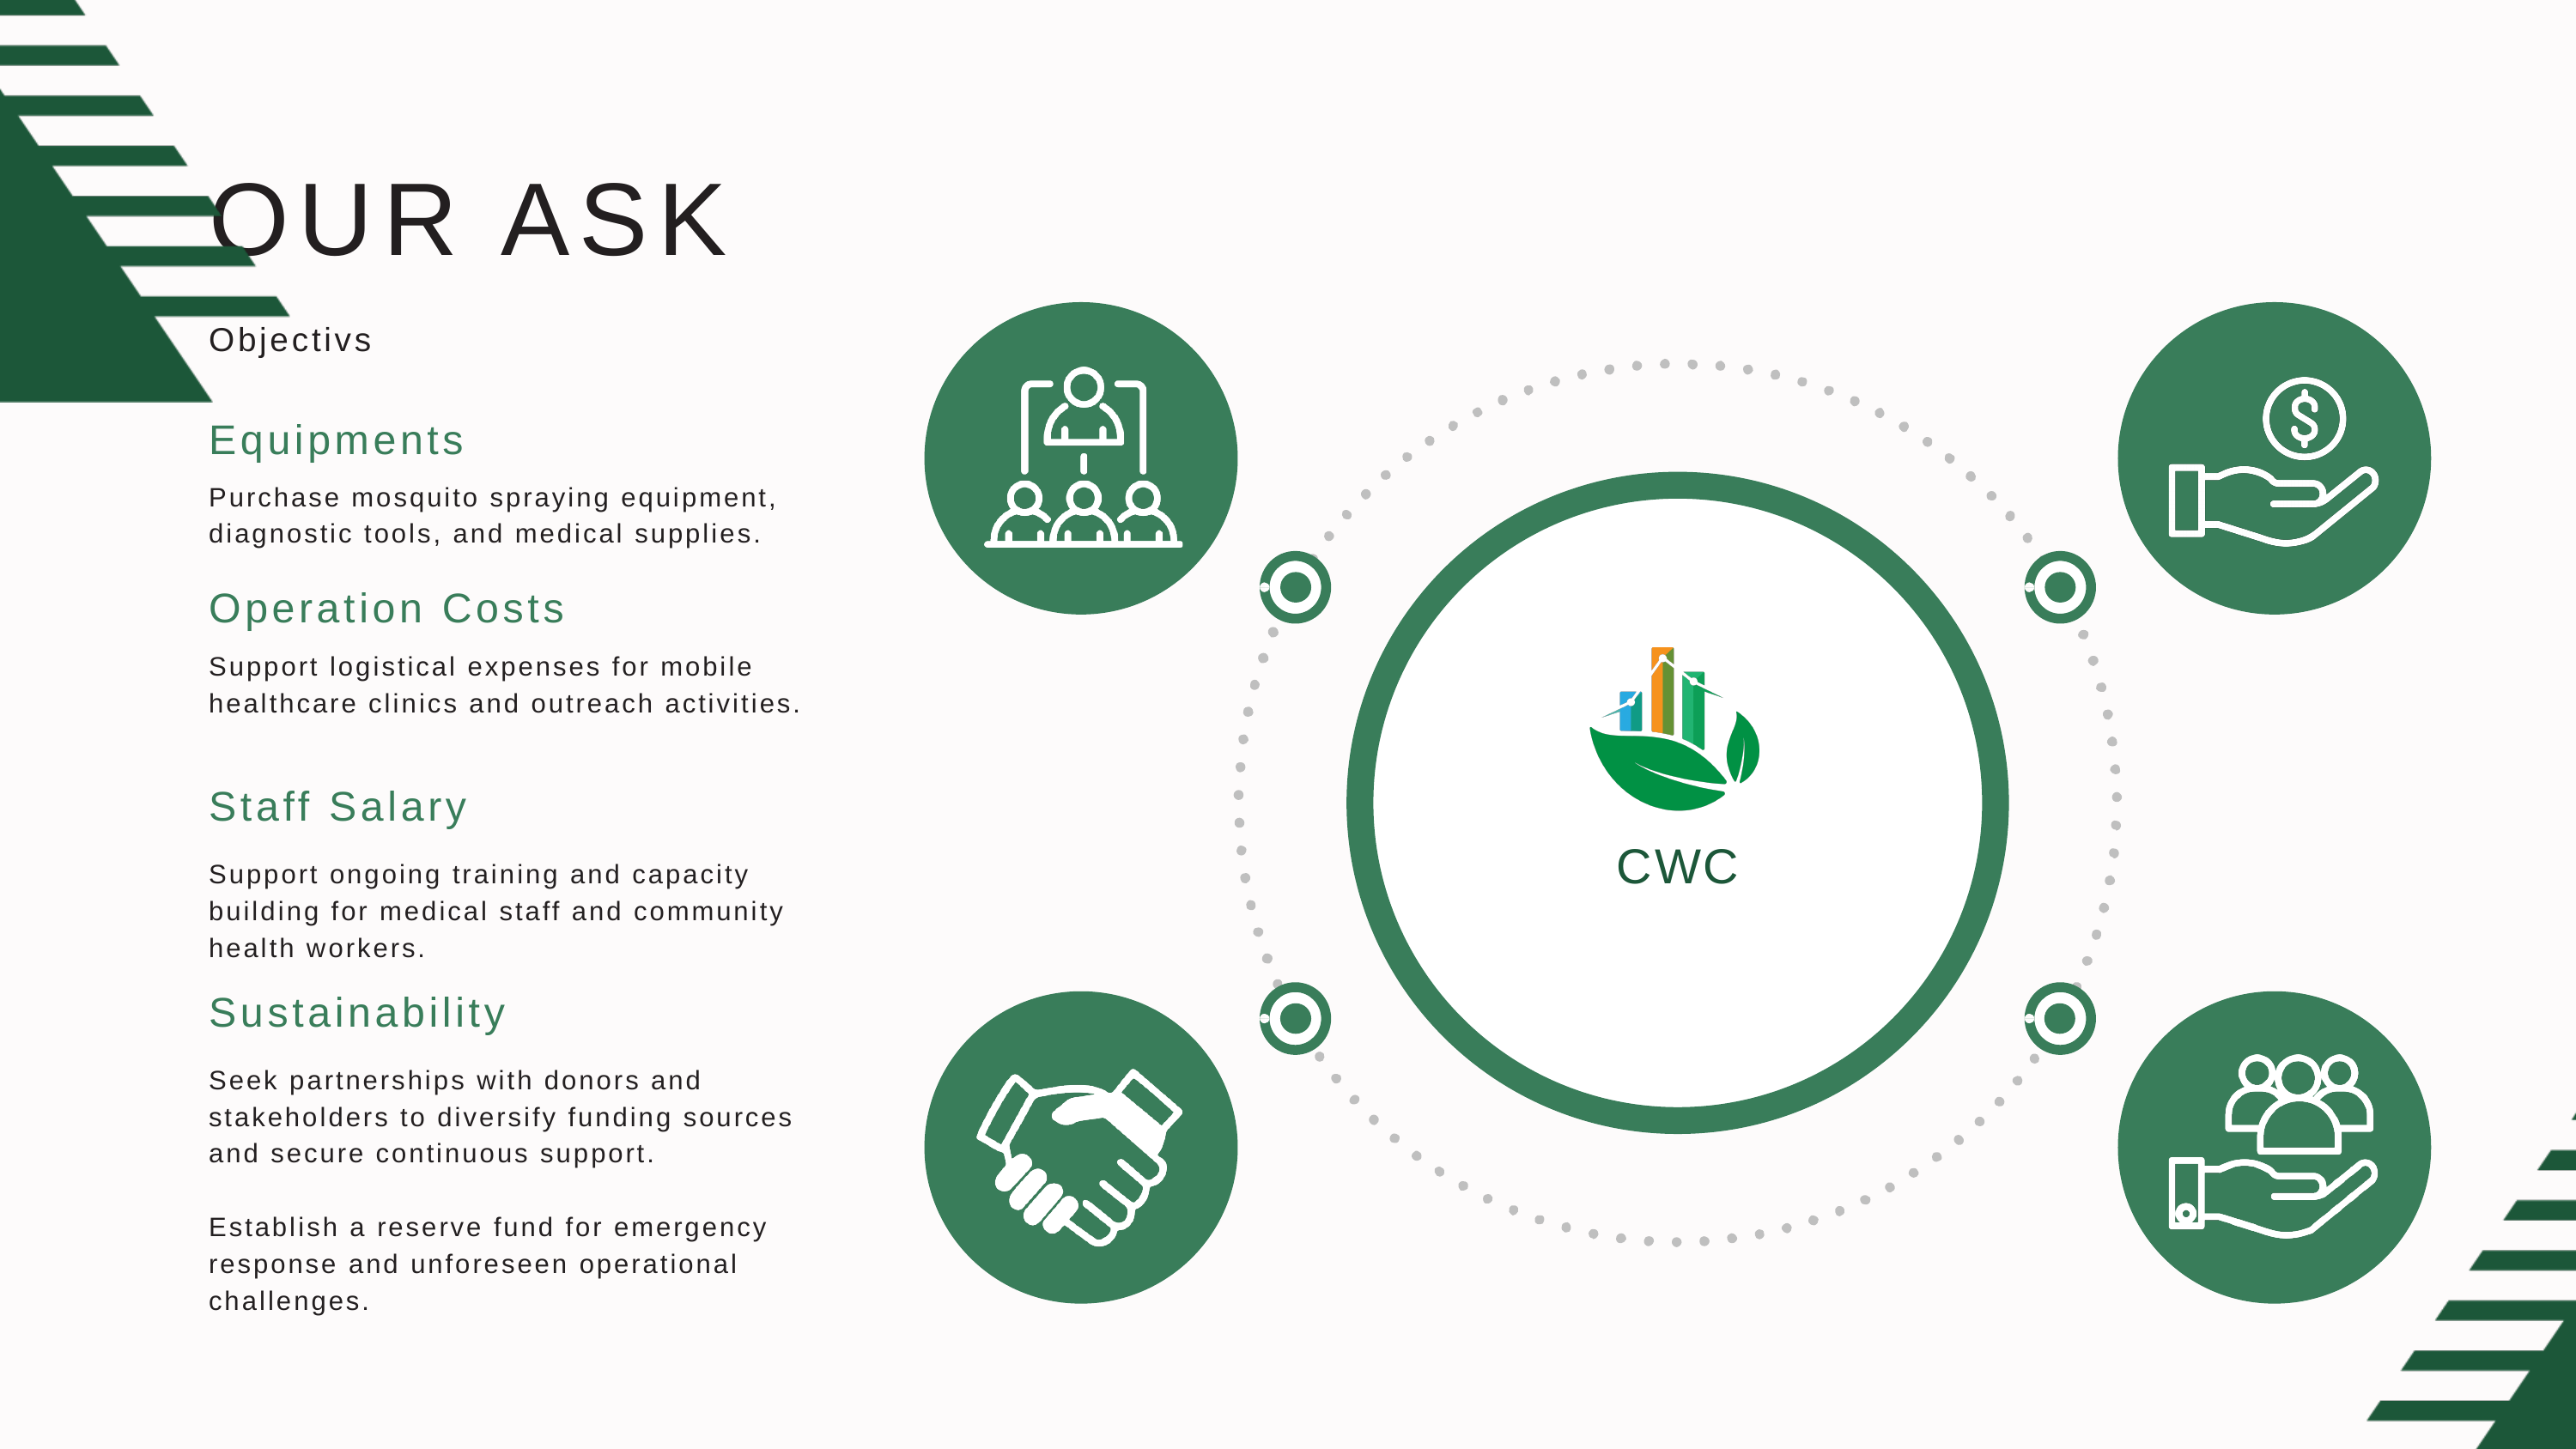

OUR ASK

Objectivs

Equipments
Purchase mosquito spraying equipment, diagnostic tools, and medical supplies.

Operation Costs
Support logistical expenses for mobile healthcare clinics and outreach activities.

Staff Salary
CWC
Support ongoing training and capacity building for medical staff and community health workers.
Sustainability

Seek partnerships with donors and stakeholders to diversify funding sources and secure continuous support.

Establish a reserve fund for emergency response and unforeseen operational challenges.